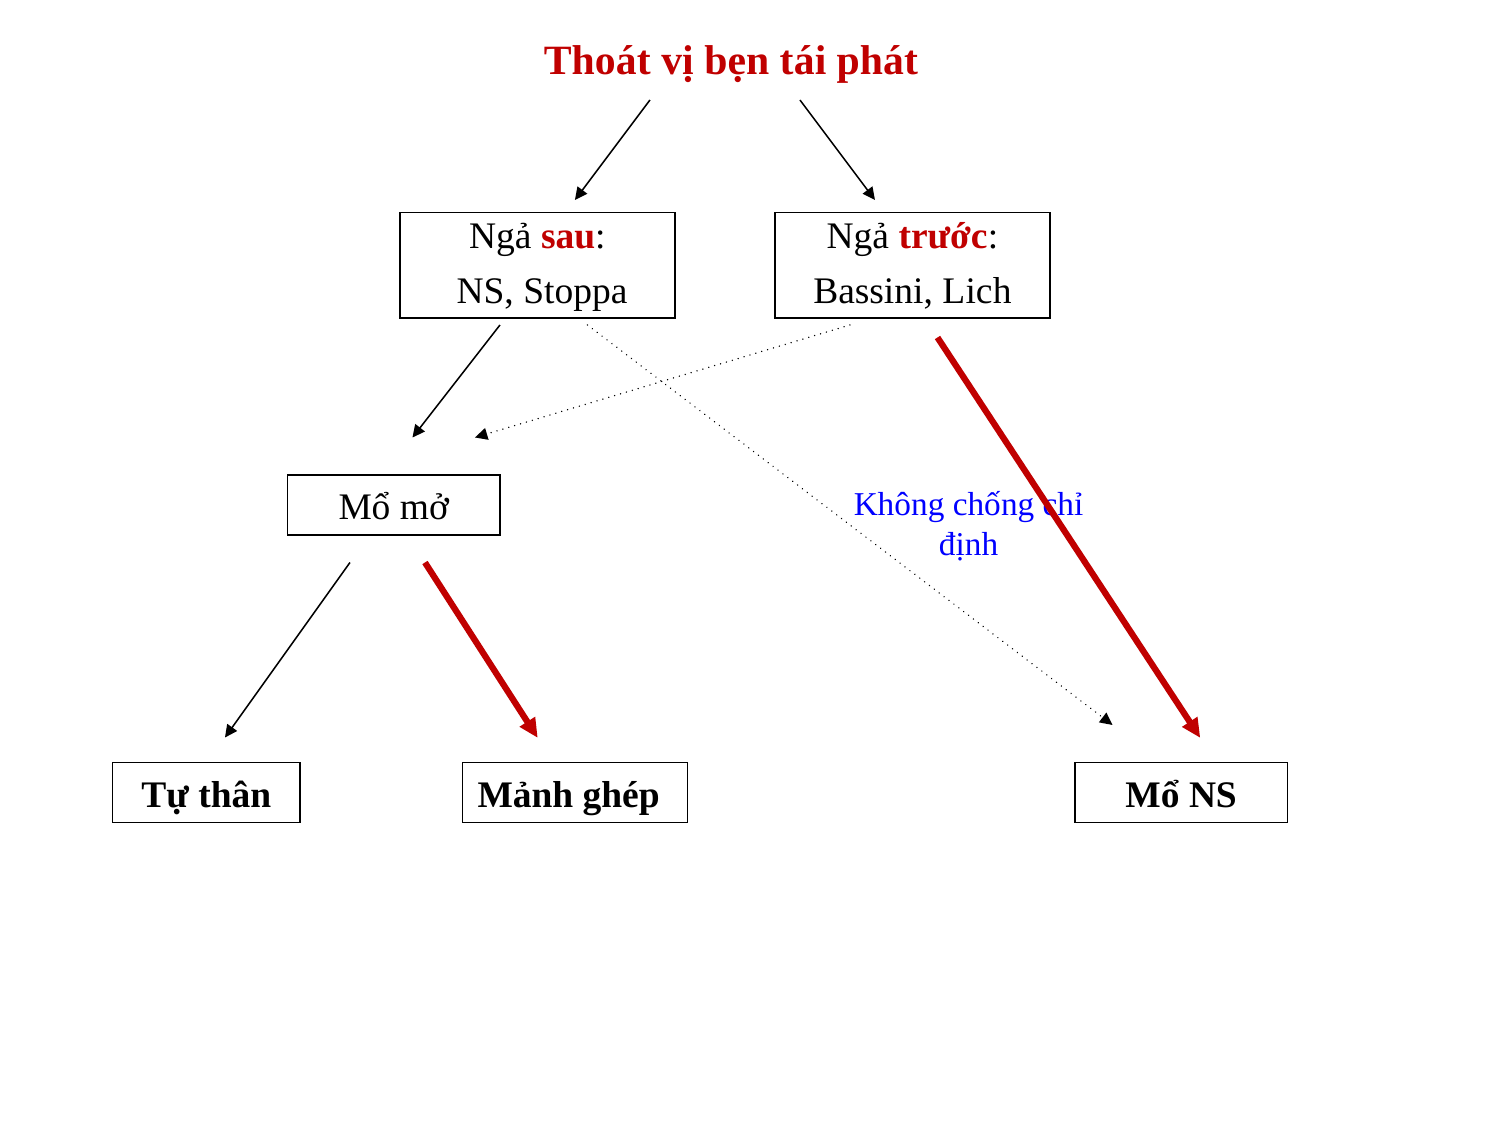

Thoát vị bẹn tái phát
Ngả sau:
 NS, Stoppa
Ngả trước:
Bassini, Lich
Mổ mở
Không chống chỉ định
Tự thân
Mảnh ghép
Mổ NS